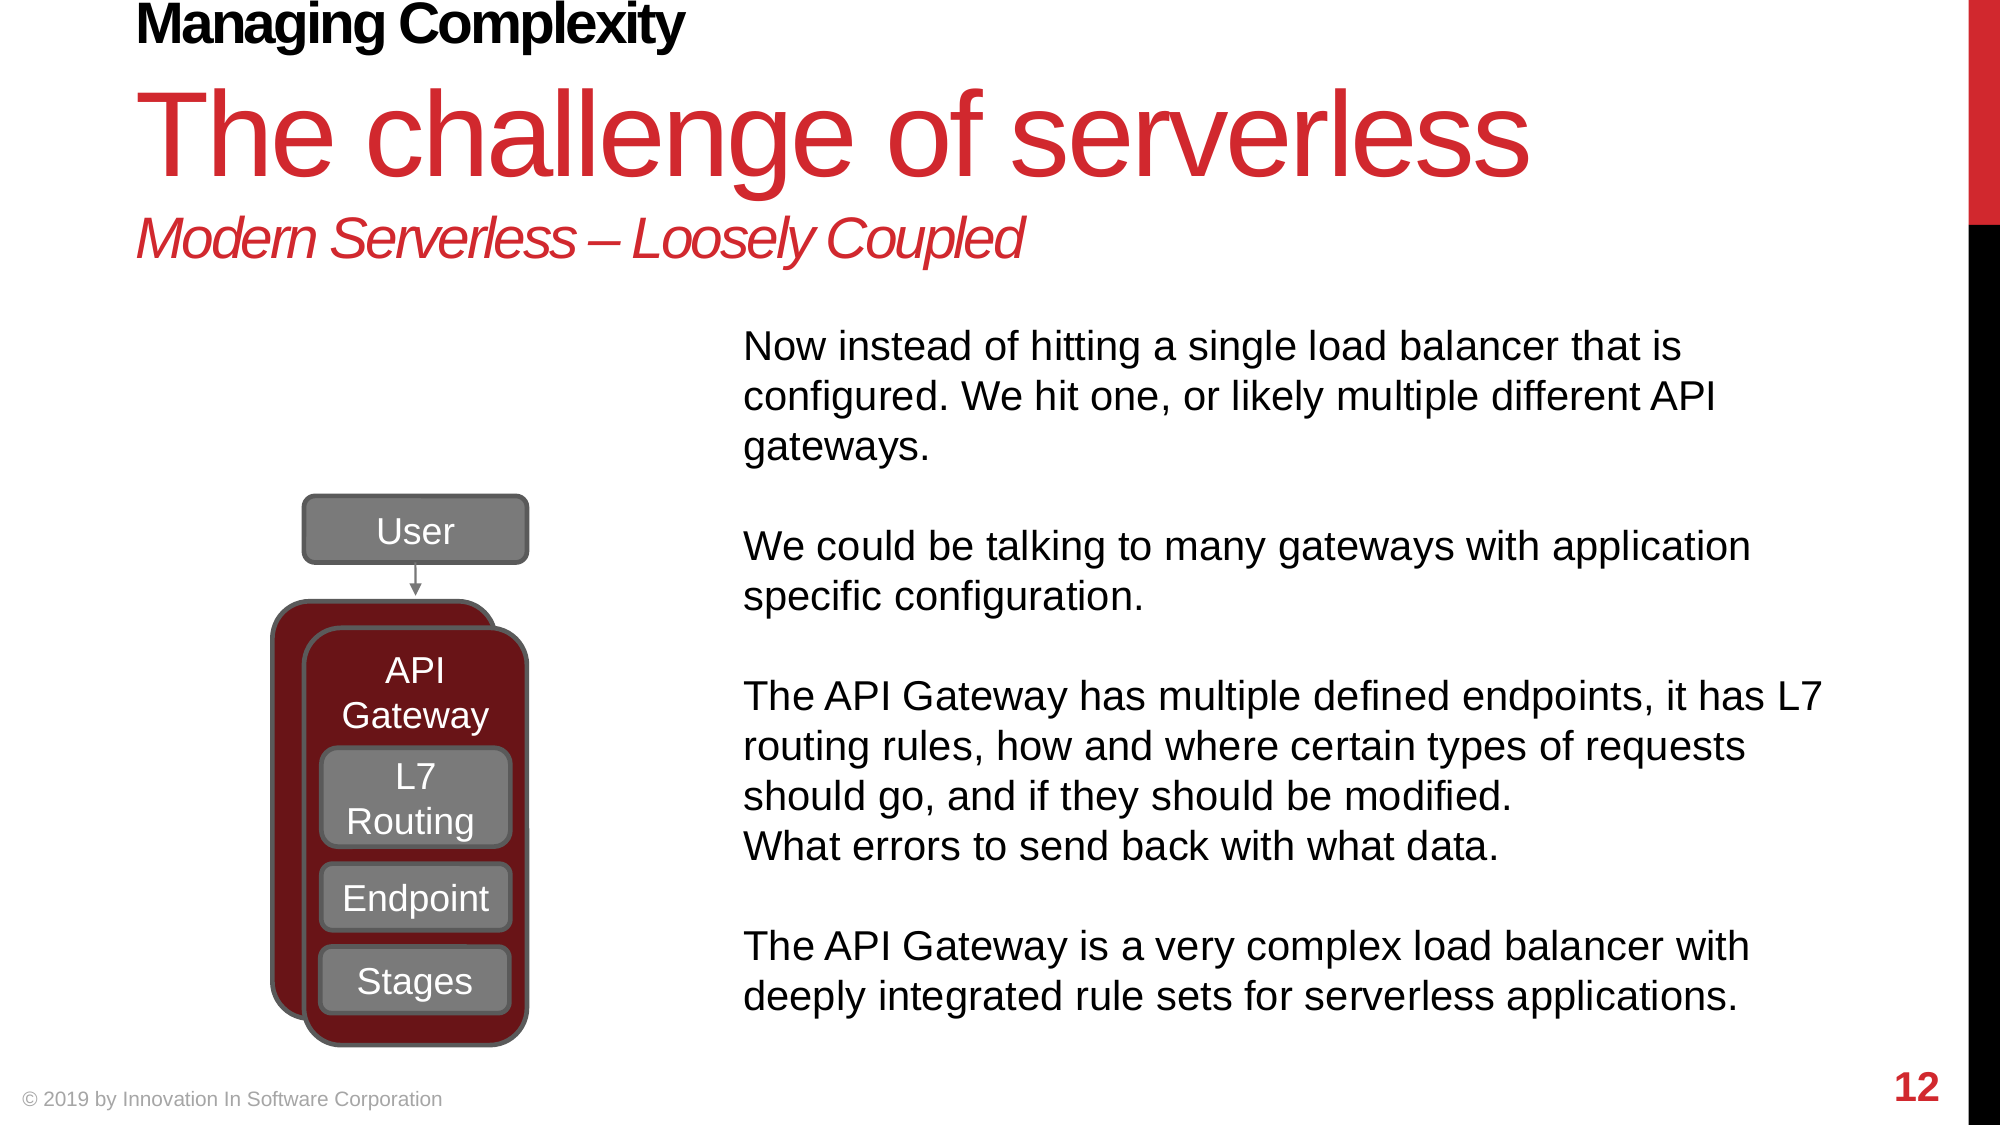

Managing Complexity
The challenge of serverless
Modern Serverless – Loosely Coupled
Now instead of hitting a single load balancer that is configured. We hit one, or likely multiple different API gateways.

We could be talking to many gateways with application specific configuration.

The API Gateway has multiple defined endpoints, it has L7 routing rules, how and where certain types of requests should go, and if they should be modified.
What errors to send back with what data.

The API Gateway is a very complex load balancer with deeply integrated rule sets for serverless applications.
User
API Gateway
API Gateway
L7 Routing
Endpoint
Stages
12
© 2019 by Innovation In Software Corporation